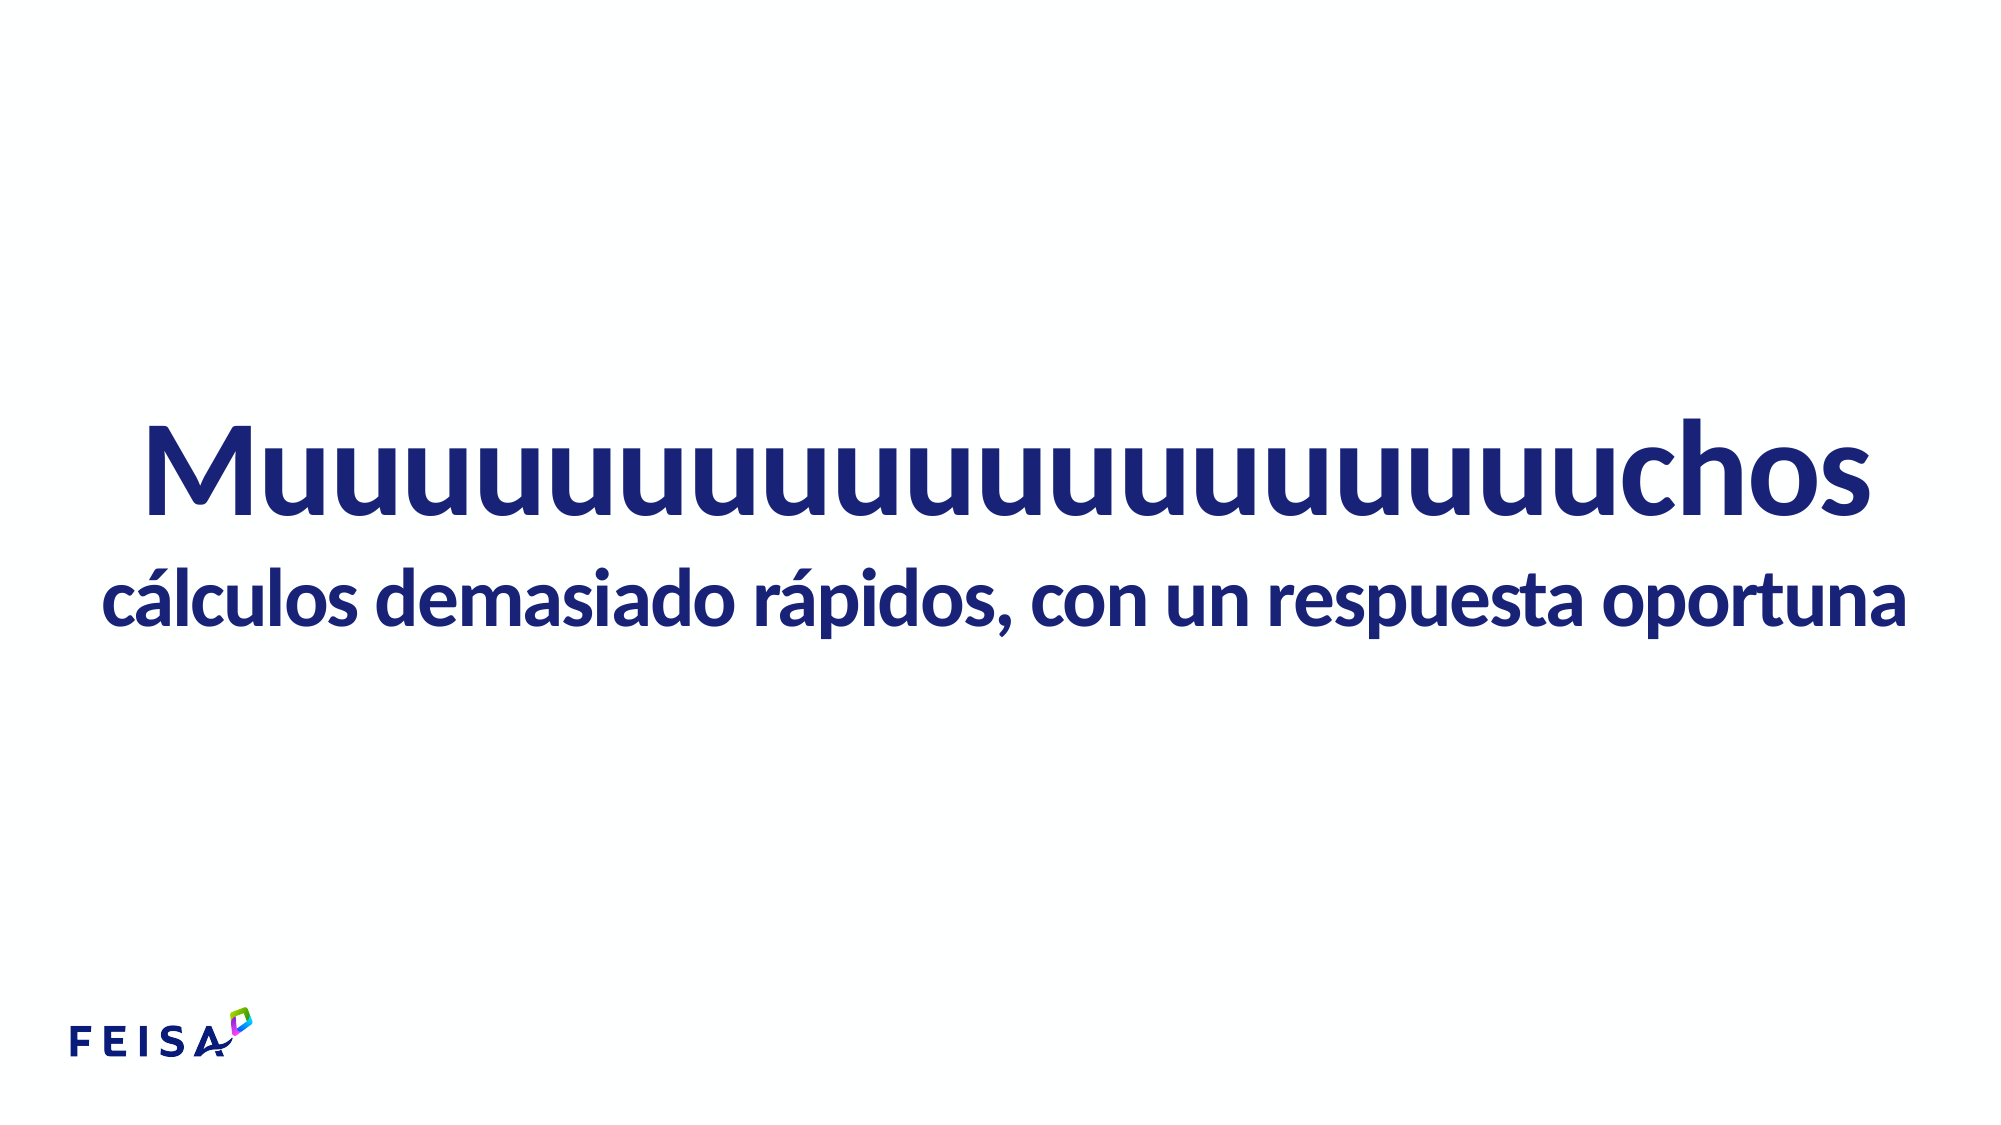

Muuuuuuuuuuuuuuuuuuuchos
cálculos demasiado rápidos, con un respuesta oportuna